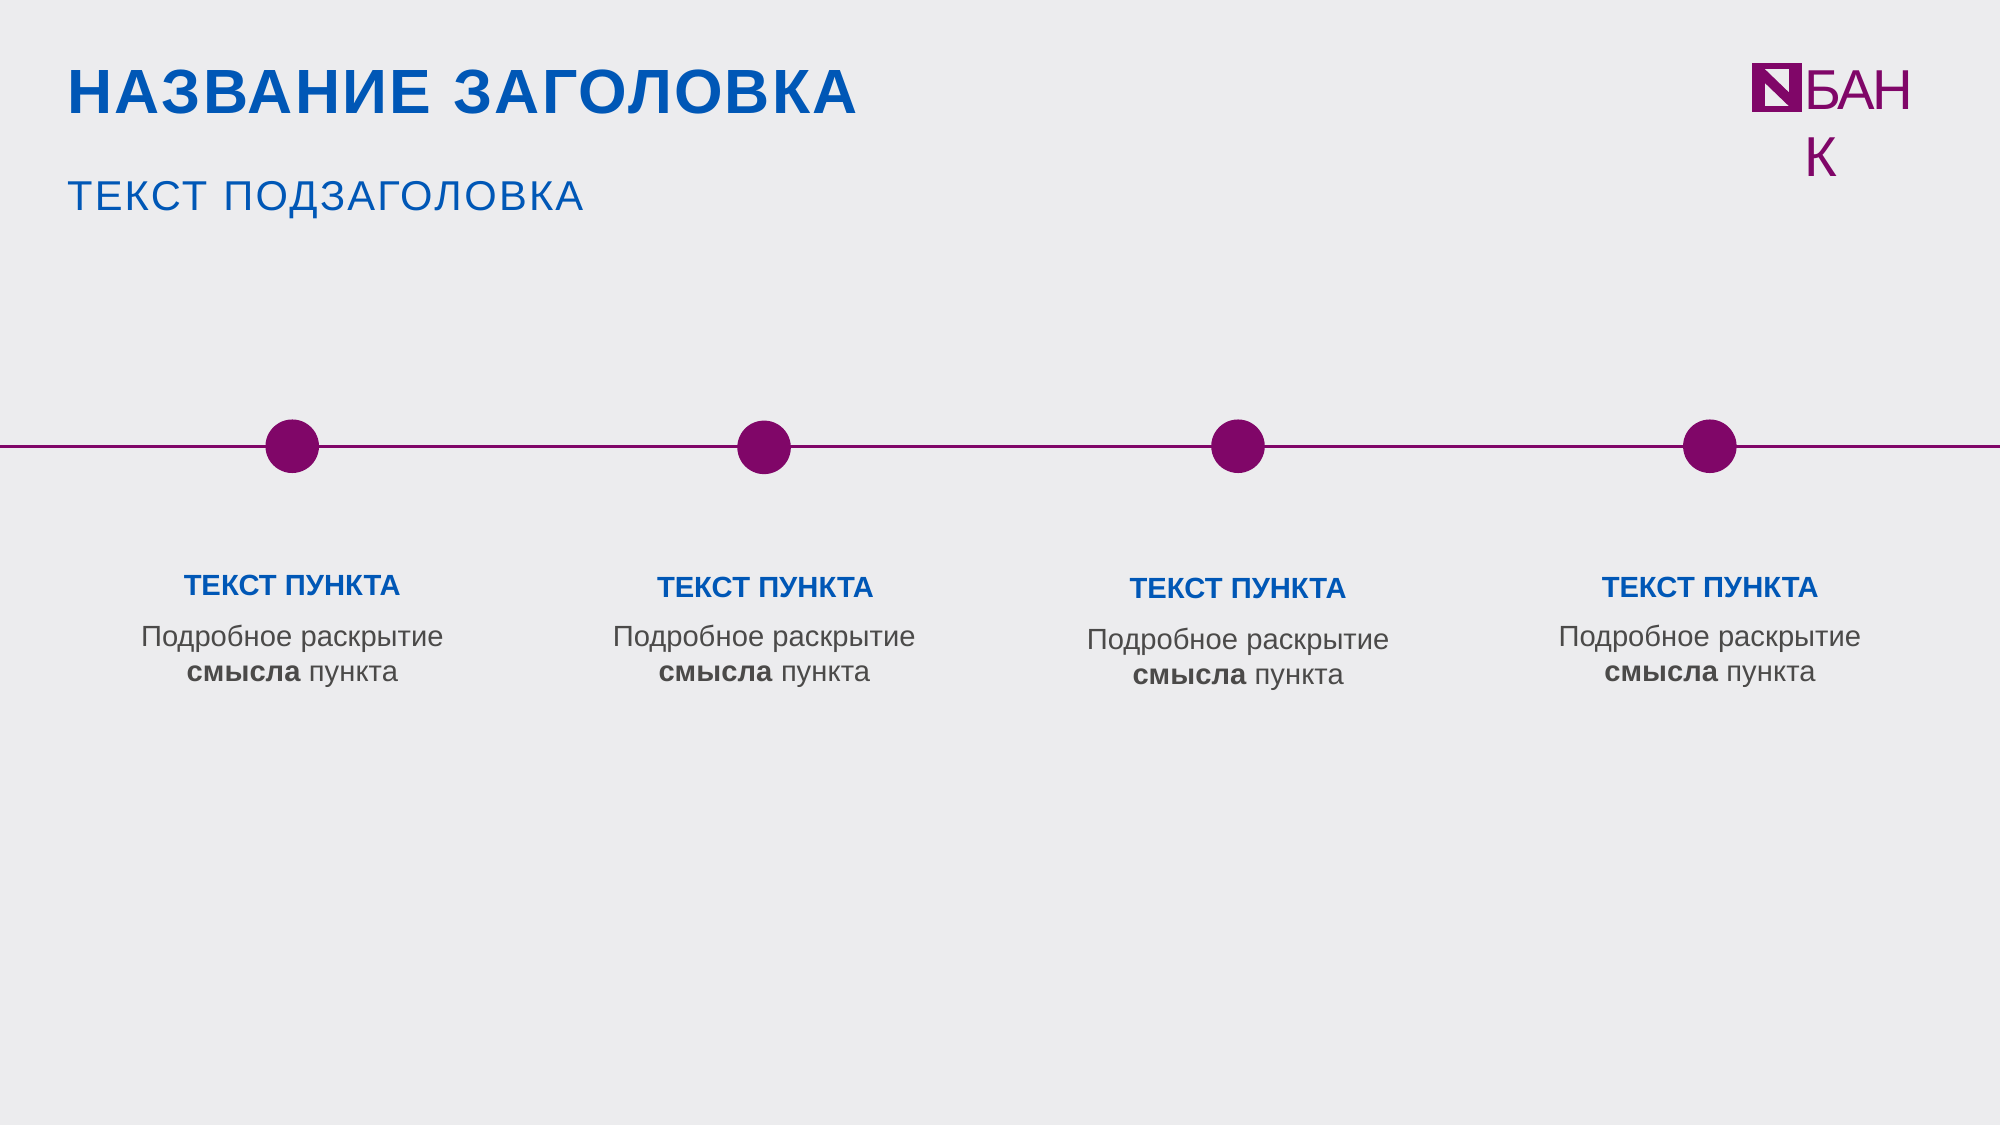

НАЗВАНИЕ ЗАГОЛОВКА
БАНК

ТЕКСТ ПОДЗАГОЛОВКА

ТЕКСТ ПУНКТА
Подробное раскрытие смысла пункта
ТЕКСТ ПУНКТА
Подробное раскрытие смысла пункта
ТЕКСТ ПУНКТА
Подробное раскрытие смысла пункта
ТЕКСТ ПУНКТА
Подробное раскрытие смысла пункта